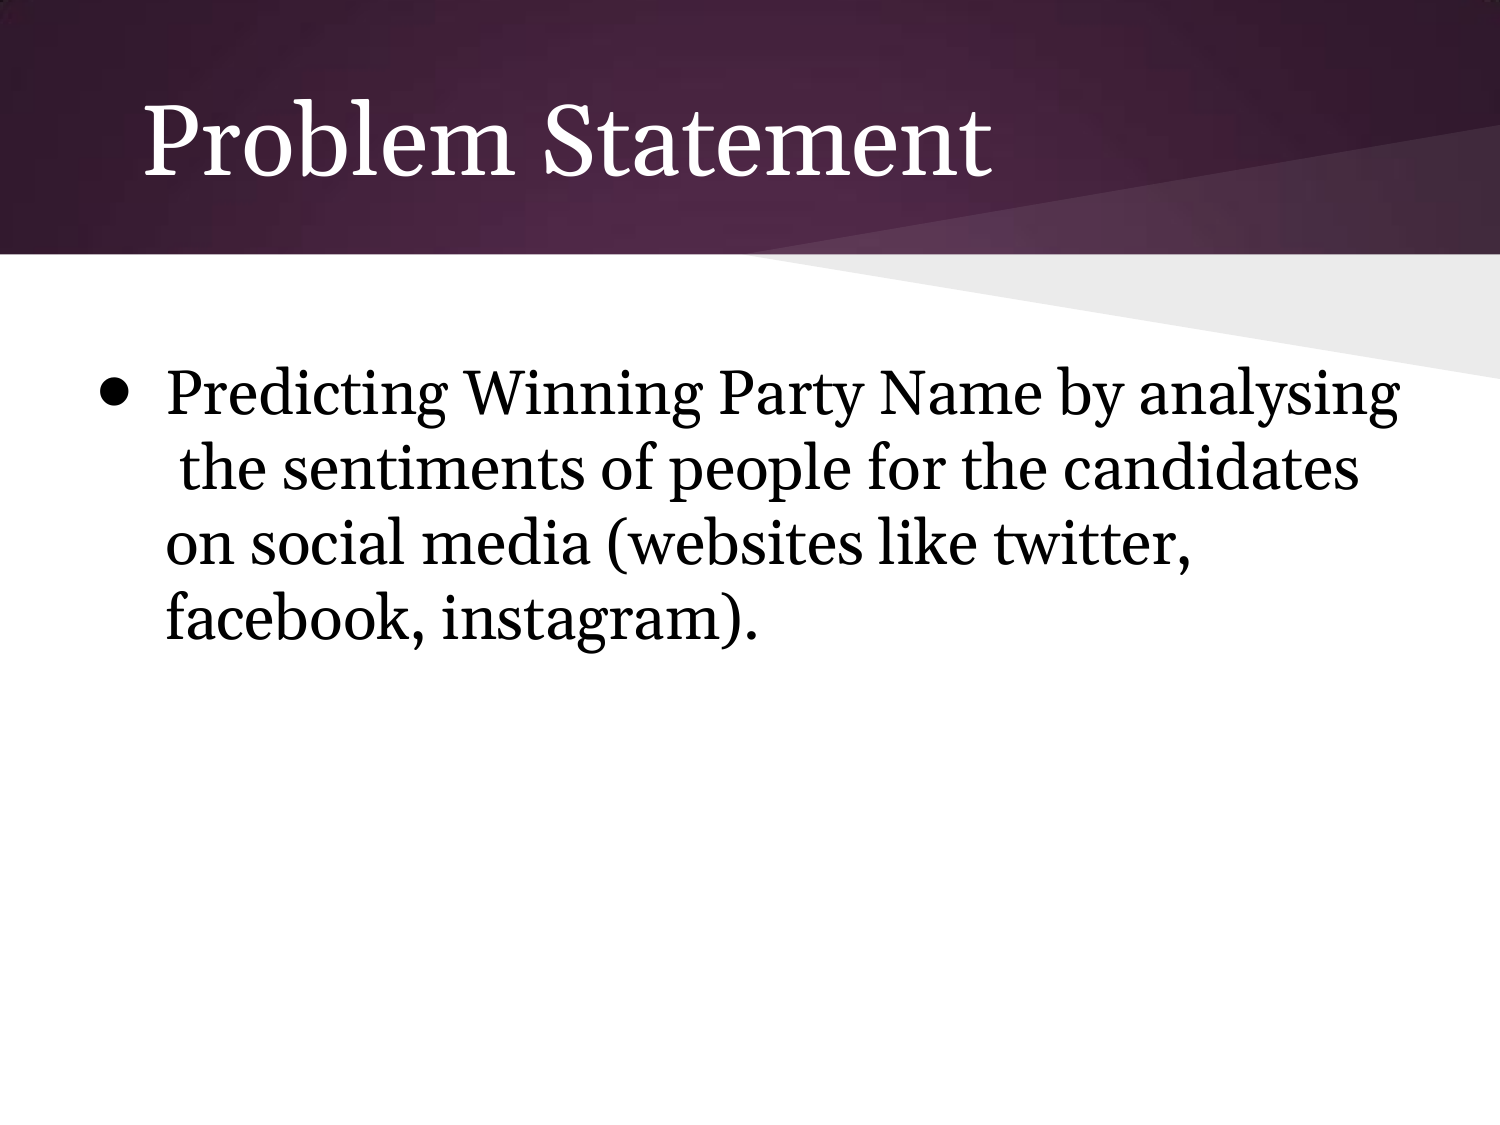

# Problem Statement

Predicting Winning Party Name by analysing  the sentiments of people for the candidates on social media (websites like twitter, facebook, instagram).